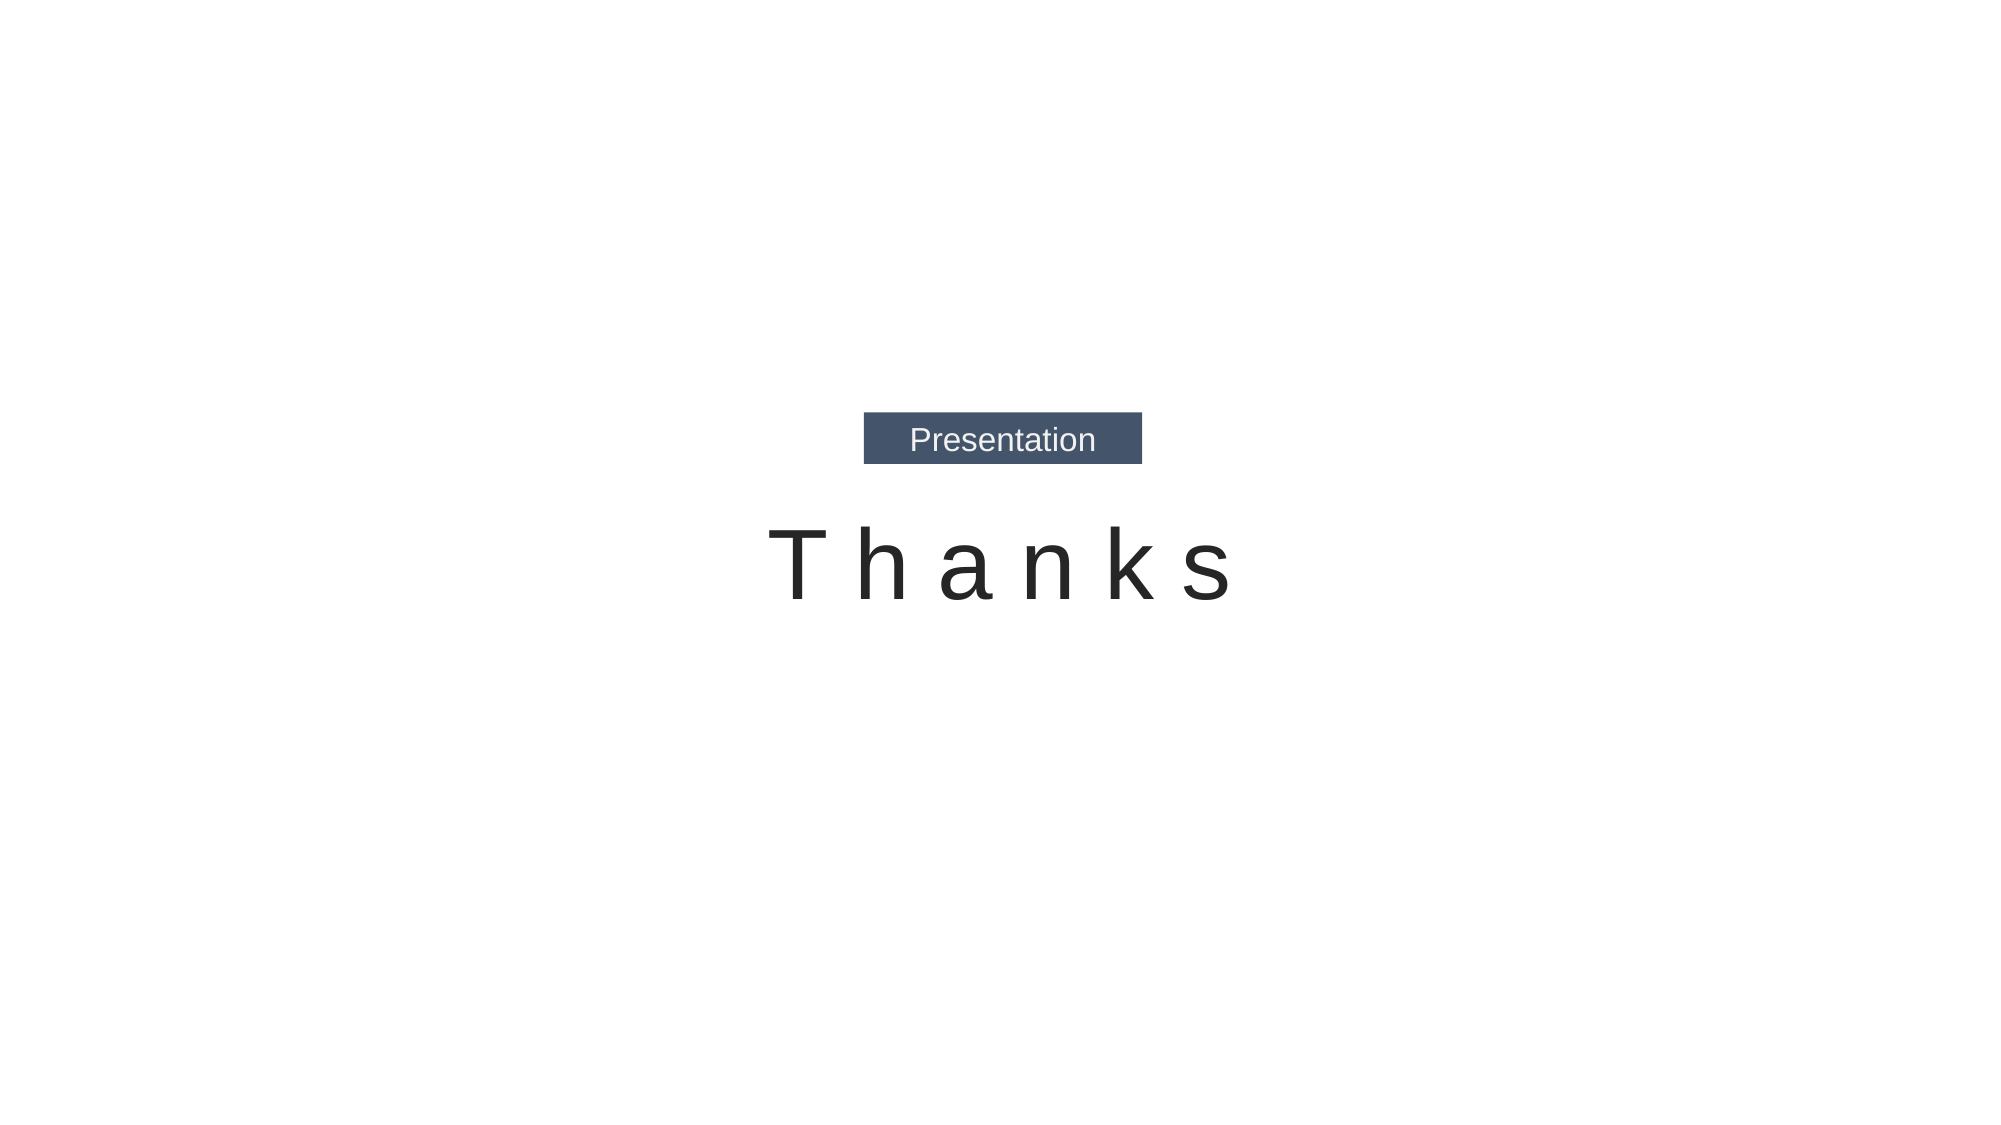

Presentation

T h a n k s